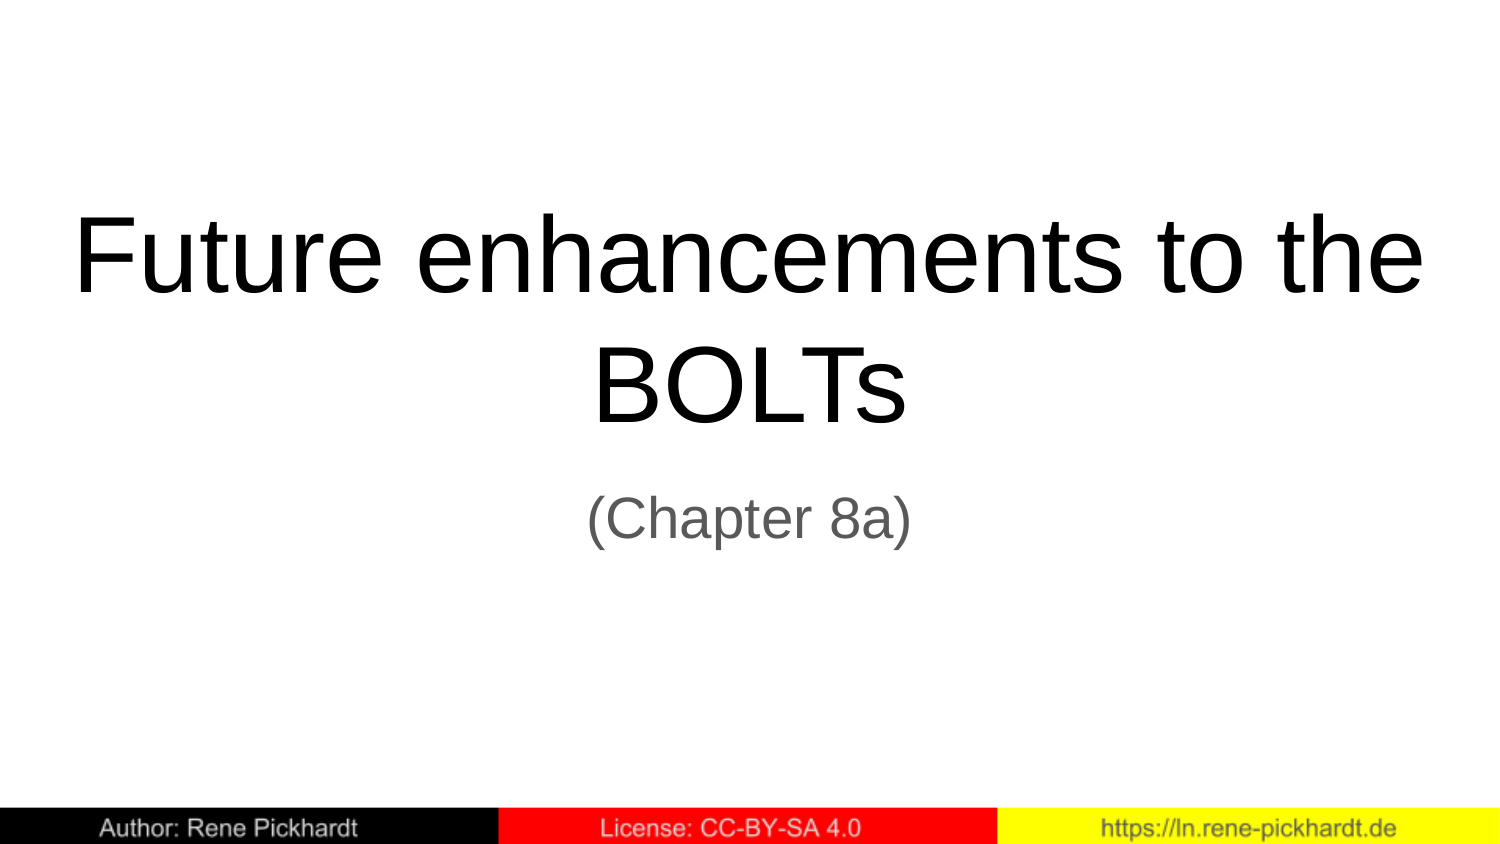

# Future enhancements to the BOLTs
(Chapter 8a)